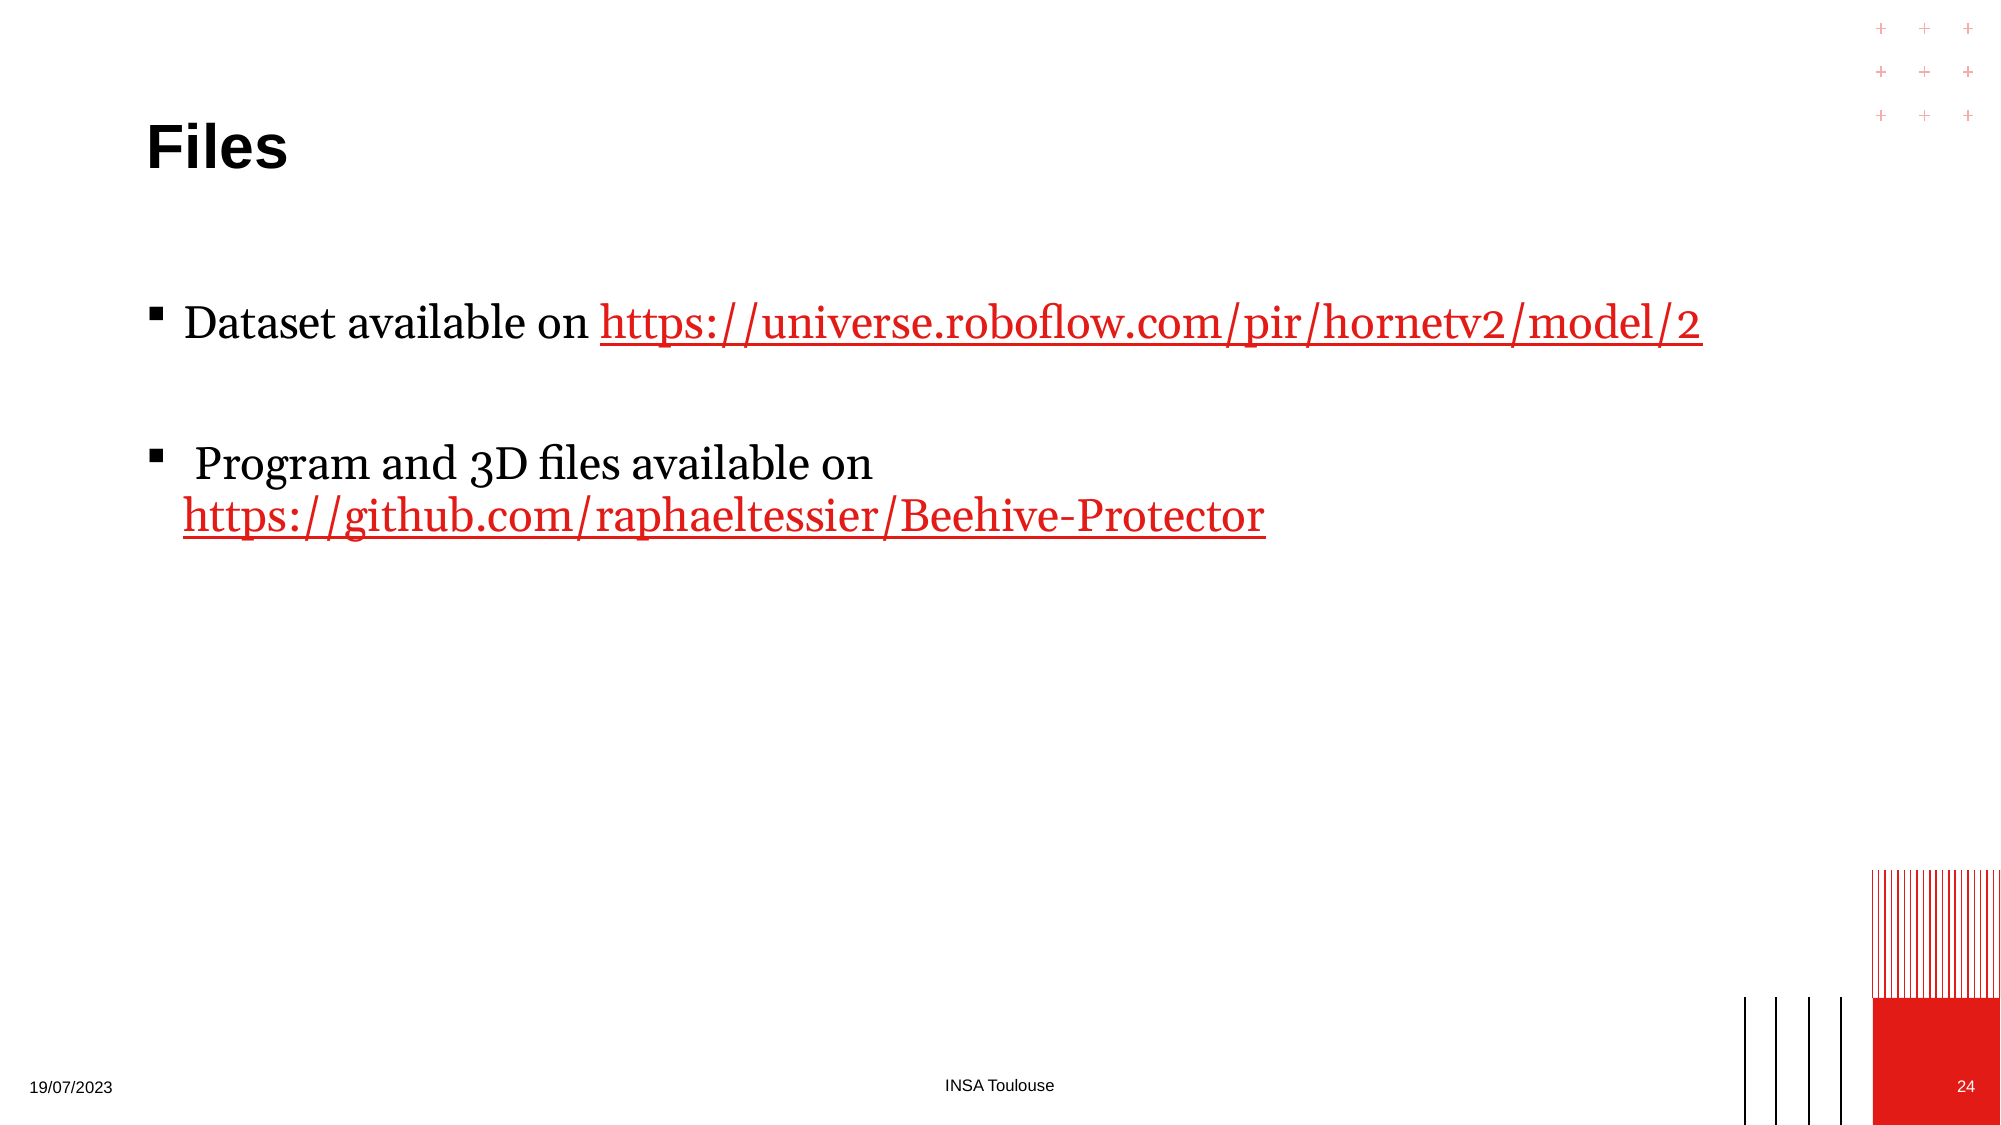

# Files
Dataset available on https://universe.roboflow.com/pir/hornetv2/model/2

 Program and 3D files available on https://github.com/raphaeltessier/Beehive-Protector
INSA Toulouse
24
19/07/2023